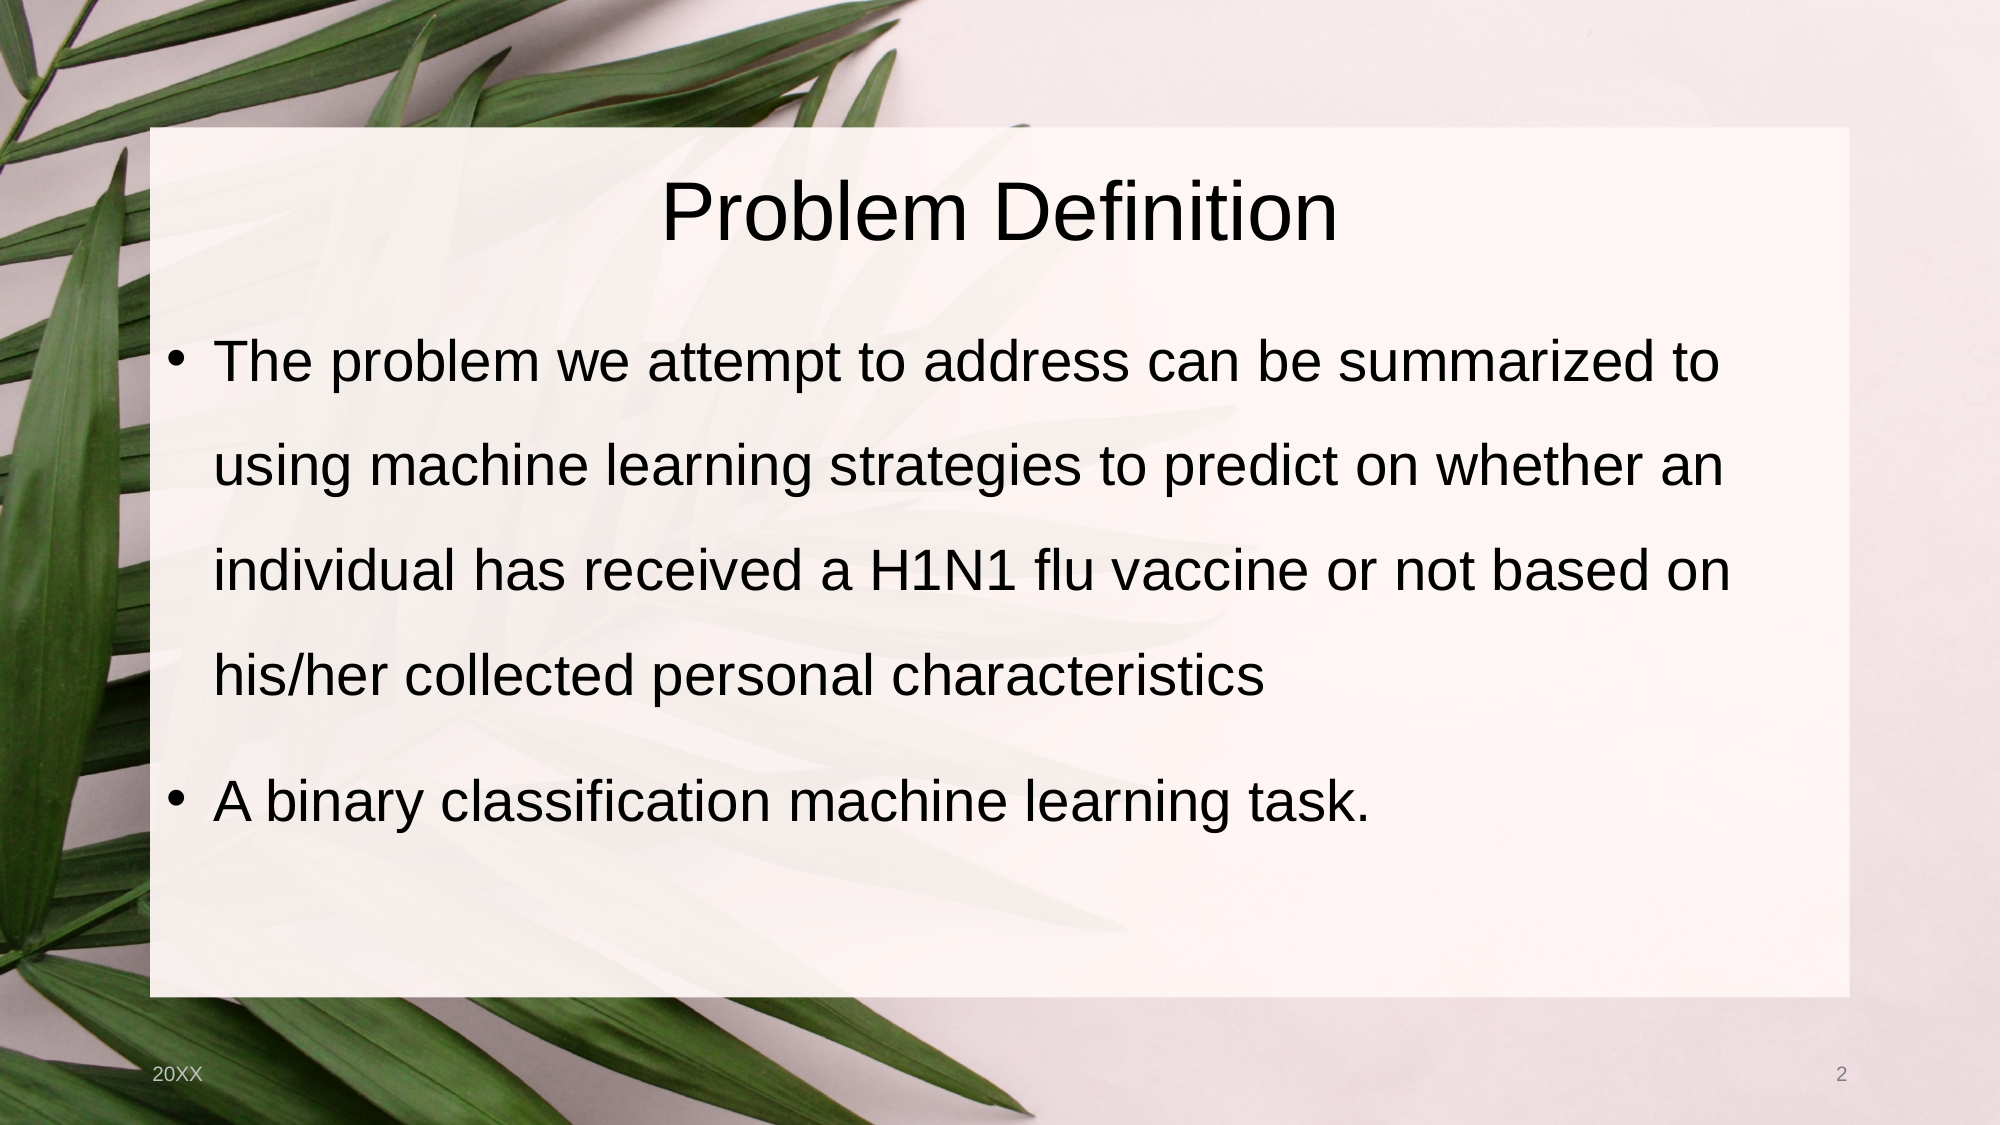

# Problem Definition
The problem we attempt to address can be summarized to using machine learning strategies to predict on whether an individual has received a H1N1 flu vaccine or not based on his/her collected personal characteristics
A binary classification machine learning task.

20XX
2